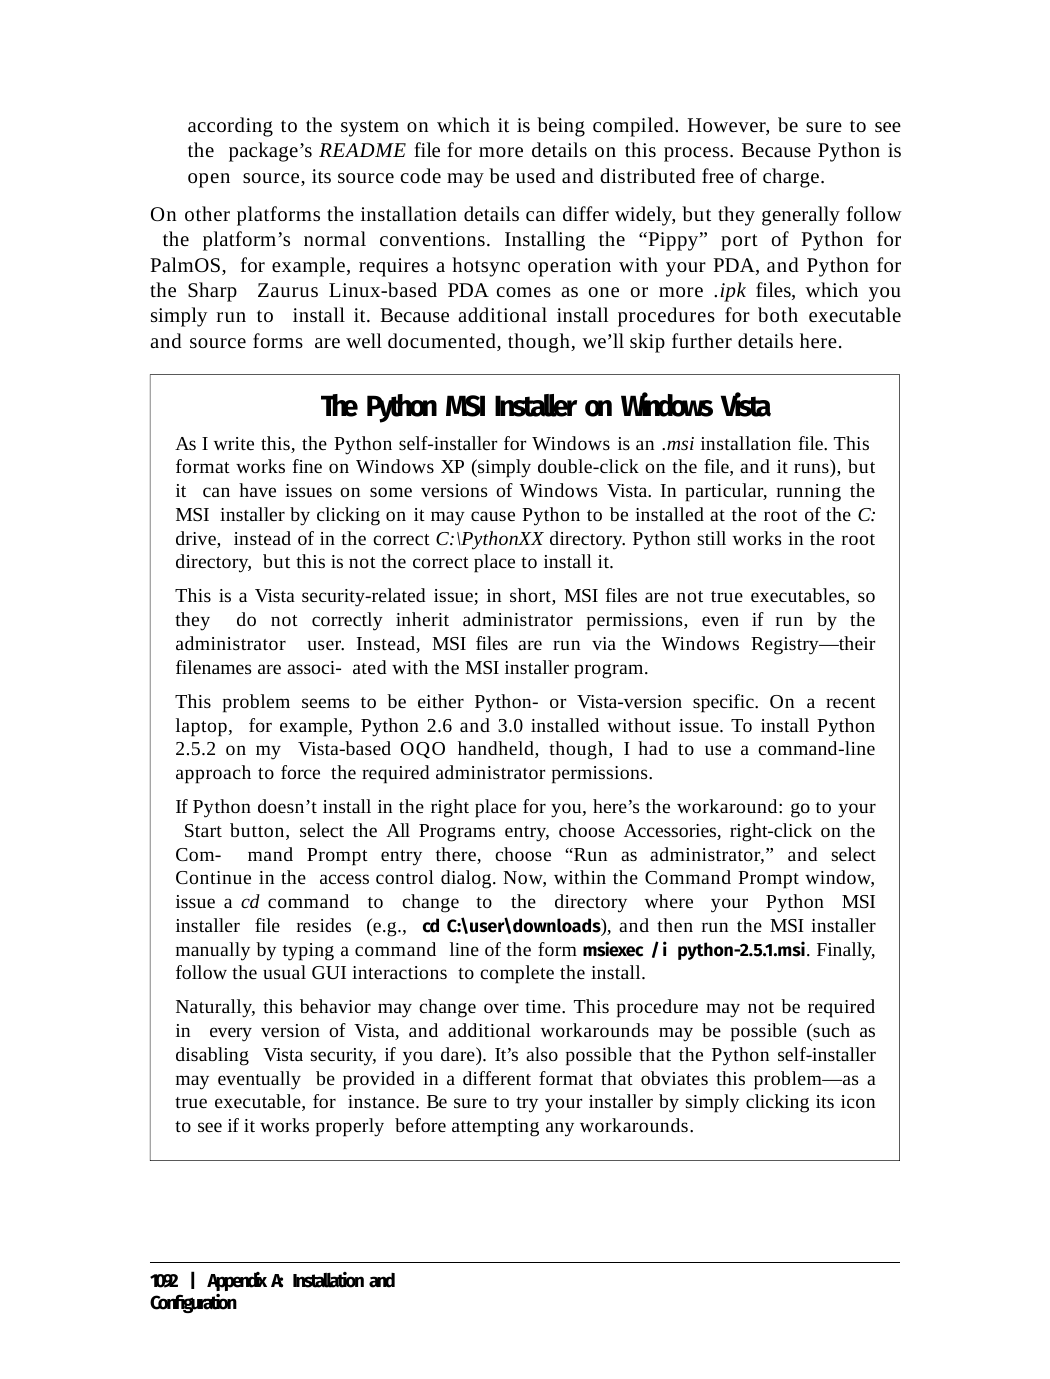

according to the system on which it is being compiled. However, be sure to see the  package’s README file for more details on this process. Because Python is open  source, its source code may be used and distributed free of charge.
On other platforms the installation details can differ widely, but they generally follow  the platform’s normal conventions. Installing the “Pippy” port of Python for PalmOS,  for example, requires a hotsync operation with your PDA, and Python for the Sharp  Zaurus Linux-based PDA comes as one or more .ipk files, which you simply run to  install it. Because additional install procedures for both executable and source forms  are well documented, though, we’ll skip further details here.

The Python MSI Installer on Windows Vista
As I write this, the Python self-installer for Windows is an .msi installation file. This  format works fine on Windows XP (simply double-click on the file, and it runs), but it  can have issues on some versions of Windows Vista. In particular, running the MSI  installer by clicking on it may cause Python to be installed at the root of the C: drive,  instead of in the correct C:\PythonXX directory. Python still works in the root directory,  but this is not the correct place to install it.
This is a Vista security-related issue; in short, MSI files are not true executables, so they  do not correctly inherit administrator permissions, even if run by the administrator  user. Instead, MSI files are run via the Windows Registry—their filenames are associ-  ated with the MSI installer program.
This problem seems to be either Python- or Vista-version specific. On a recent laptop,  for example, Python 2.6 and 3.0 installed without issue. To install Python 2.5.2 on my  Vista-based OQO handheld, though, I had to use a command-line approach to force  the required administrator permissions.
If Python doesn’t install in the right place for you, here’s the workaround: go to your  Start button, select the All Programs entry, choose Accessories, right-click on the Com-  mand Prompt entry there, choose “Run as administrator,” and select Continue in the  access control dialog. Now, within the Command Prompt window, issue a cd command  to  change  to  the  directory  where  your  Python  MSI installer  file resides  (e.g.,  cd C:\user\downloads), and then run the MSI installer manually by typing a command  line of the form msiexec /i python-2.5.1.msi. Finally, follow the usual GUI interactions  to complete the install.
Naturally, this behavior may change over time. This procedure may not be required in  every version of Vista, and additional workarounds may be possible (such as disabling  Vista security, if you dare). It’s also possible that the Python self-installer may eventually  be provided in a different format that obviates this problem—as a true executable, for  instance. Be sure to try your installer by simply clicking its icon to see if it works properly  before attempting any workarounds.

1092  | Appendix A: Installation and Configuration